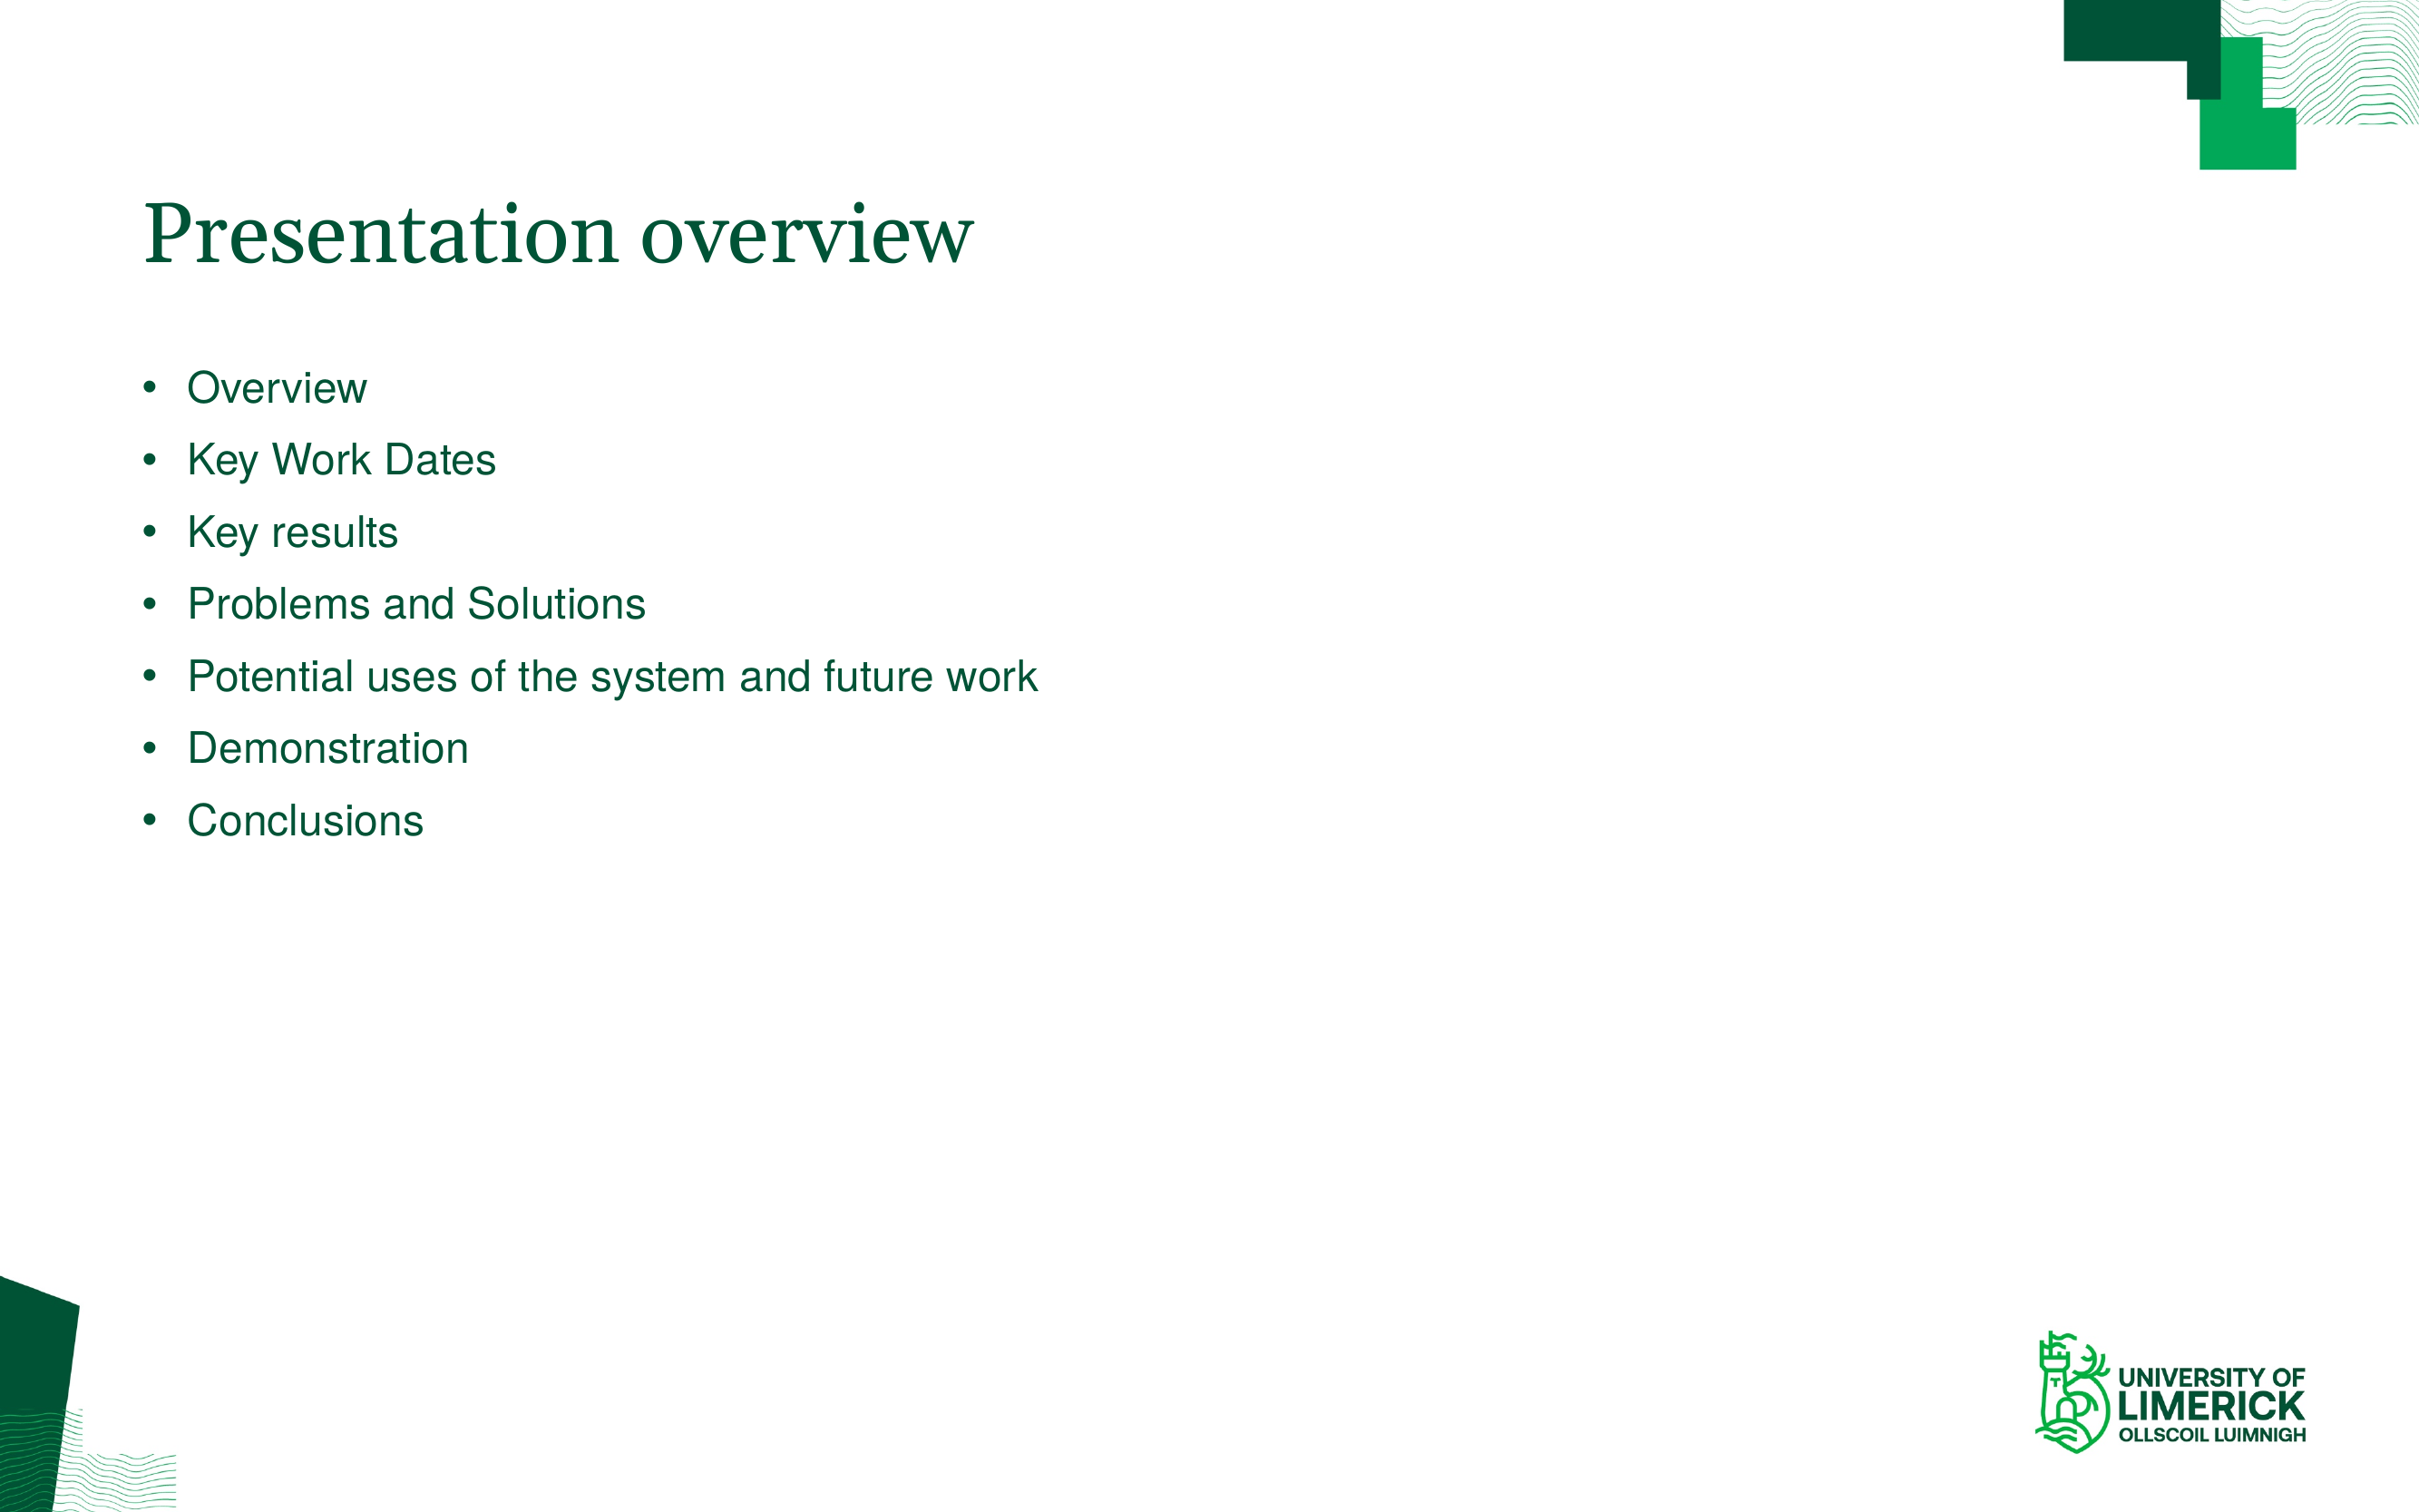

# Presentation overview
Overview
Key Work Dates
Key results
Problems and Solutions
Potential uses of the system and future work
Demonstration
Conclusions